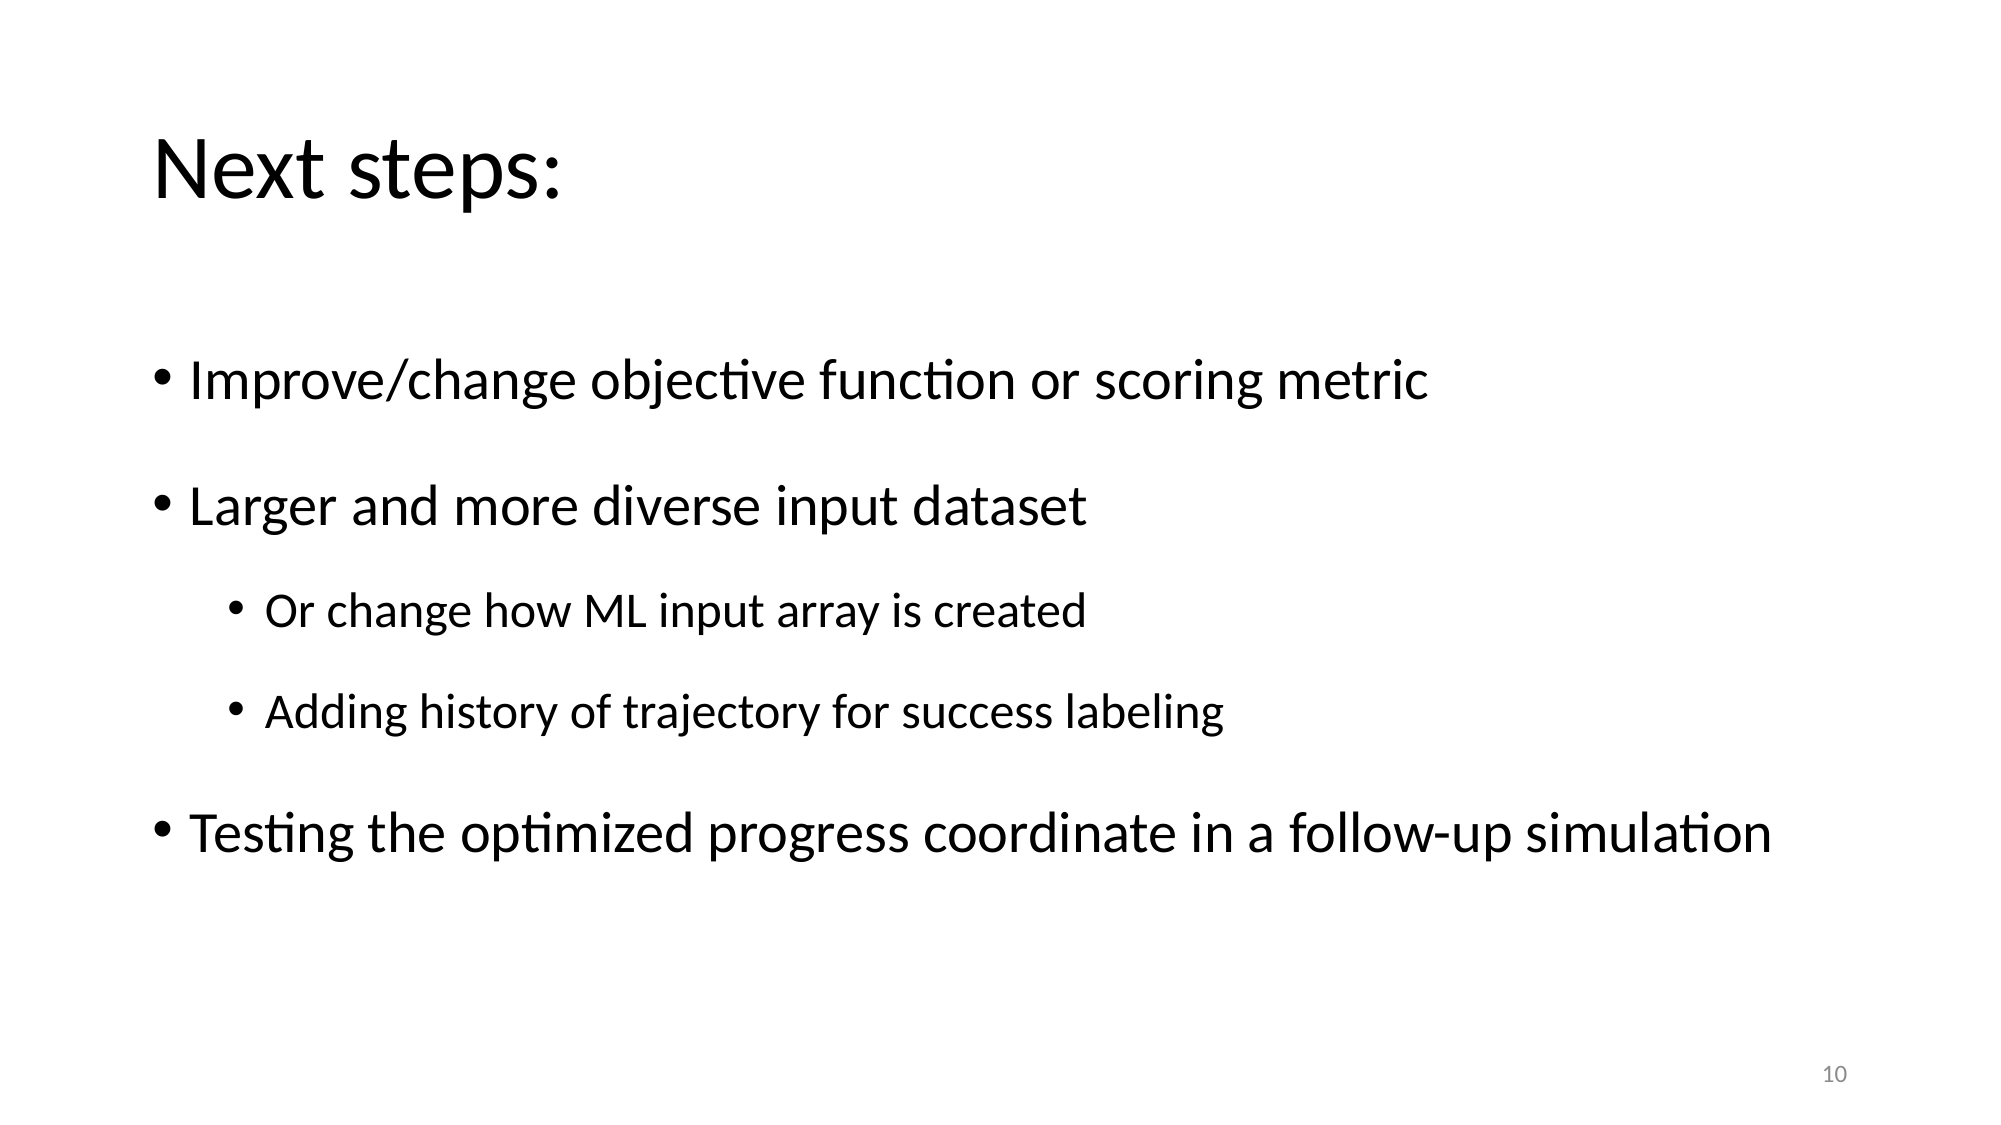

# Next steps:
Improve/change objective function or scoring metric
Larger and more diverse input dataset
Or change how ML input array is created
Adding history of trajectory for success labeling
Testing the optimized progress coordinate in a follow-up simulation

10